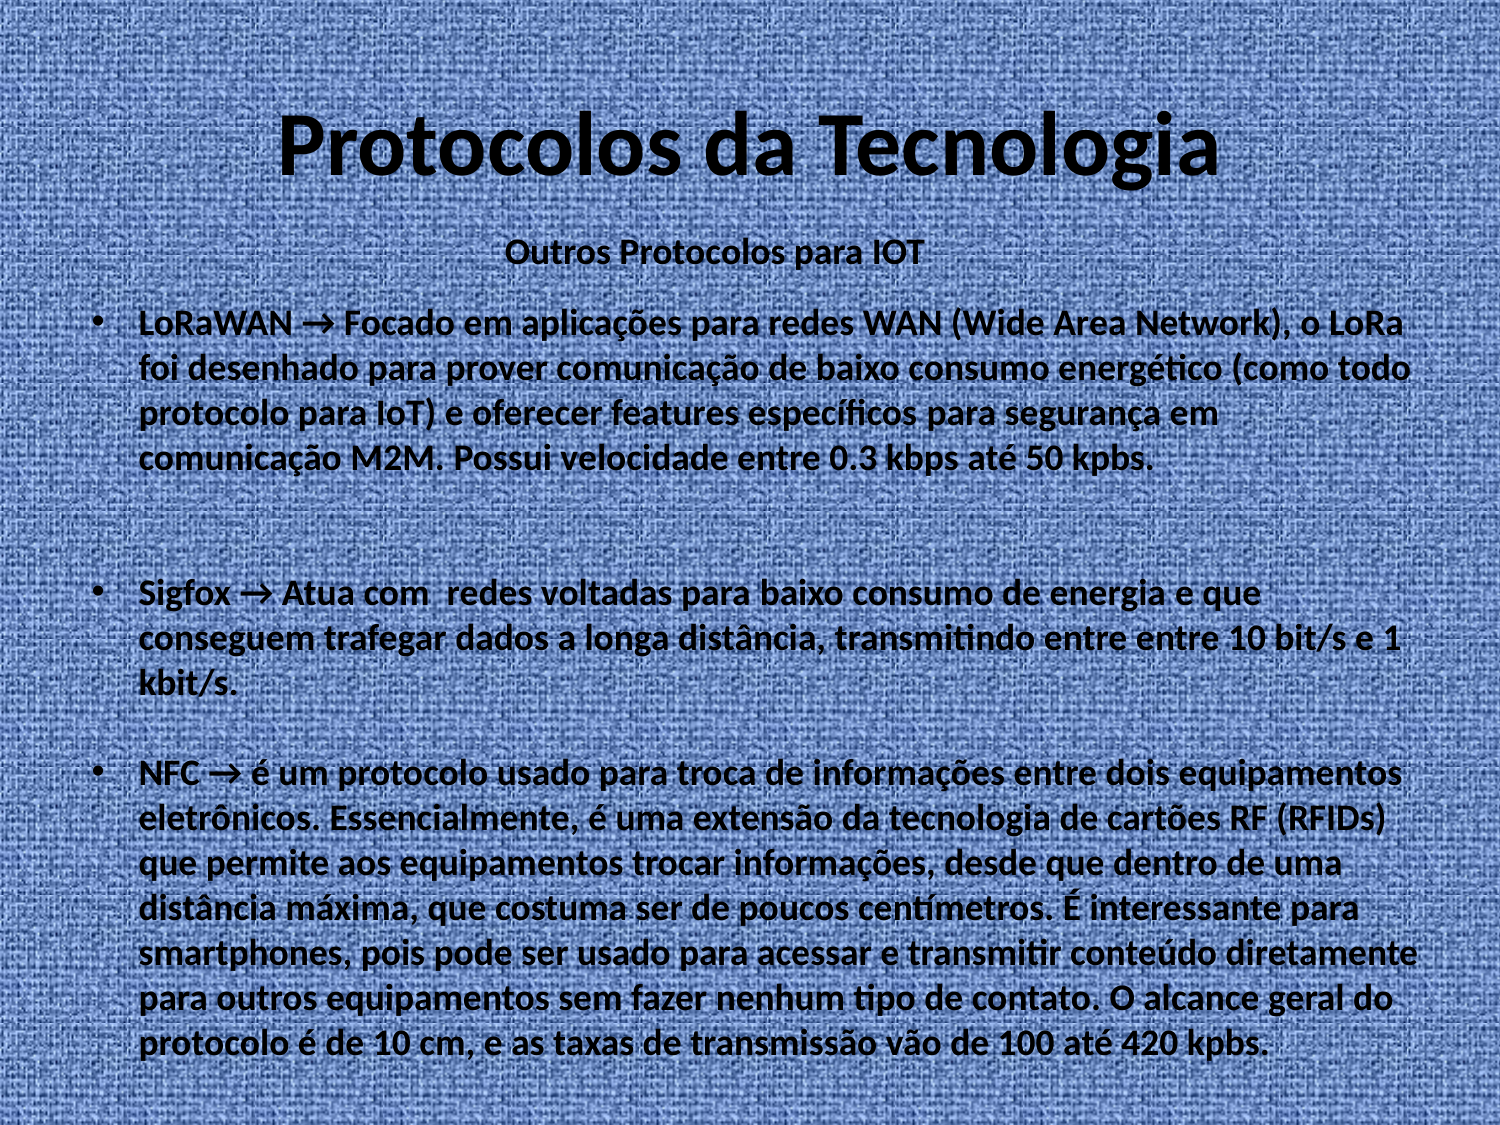

# Protocolos da Tecnologia
Outros Protocolos para IOT
LoRaWAN → Focado em aplicações para redes WAN (Wide Area Network), o LoRa foi desenhado para prover comunicação de baixo consumo energético (como todo protocolo para IoT) e oferecer features específicos para segurança em comunicação M2M. Possui velocidade entre 0.3 kbps até 50 kpbs.

Sigfox → Atua com  redes voltadas para baixo consumo de energia e que conseguem trafegar dados a longa distância, transmitindo entre entre 10 bit/s e 1 kbit/s.

NFC → é um protocolo usado para troca de informações entre dois equipamentos eletrônicos. Essencialmente, é uma extensão da tecnologia de cartões RF (RFIDs) que permite aos equipamentos trocar informações, desde que dentro de uma distância máxima, que costuma ser de poucos centímetros. É interessante para smartphones, pois pode ser usado para acessar e transmitir conteúdo diretamente para outros equipamentos sem fazer nenhum tipo de contato. O alcance geral do protocolo é de 10 cm, e as taxas de transmissão vão de 100 até 420 kpbs.